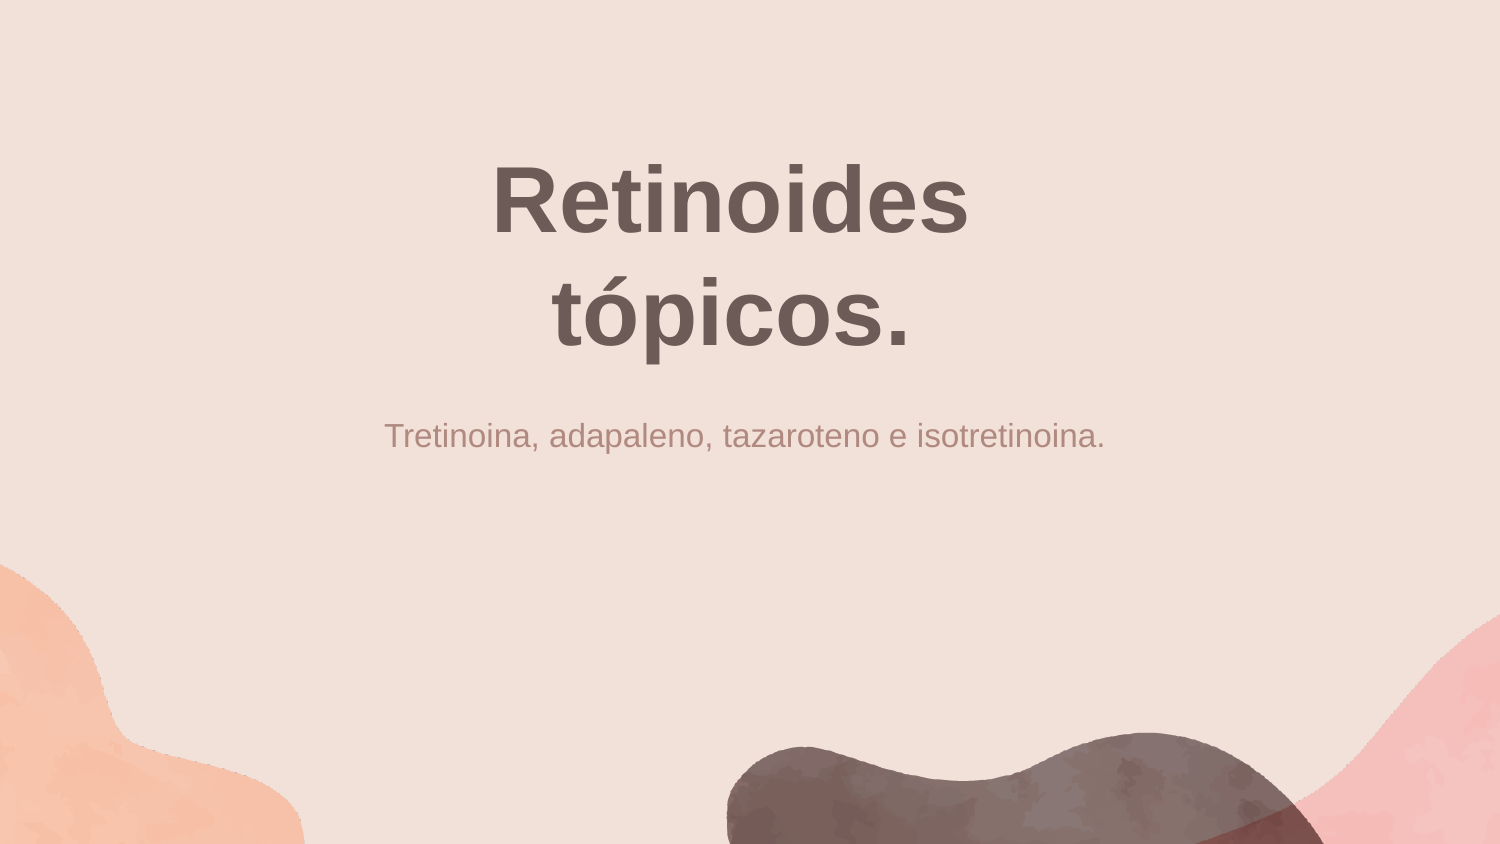

# Retinoides tópicos.
Tretinoina, adapaleno, tazaroteno e isotretinoina.